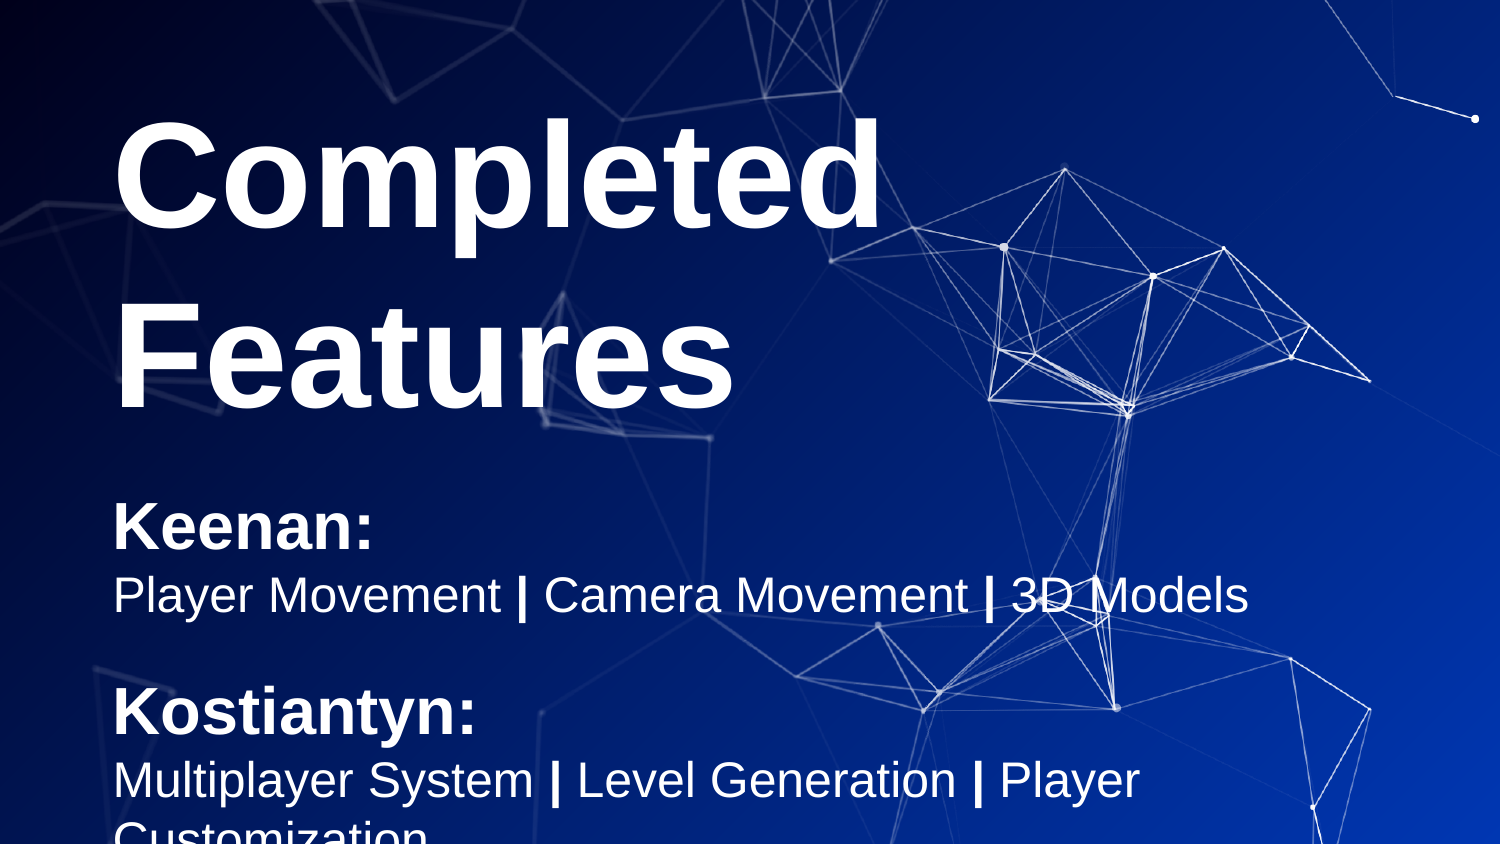

# Completed Features

Keenan:
Player Movement | Camera Movement | 3D Models

Kostiantyn:
Multiplayer System | Level Generation | Player Customization